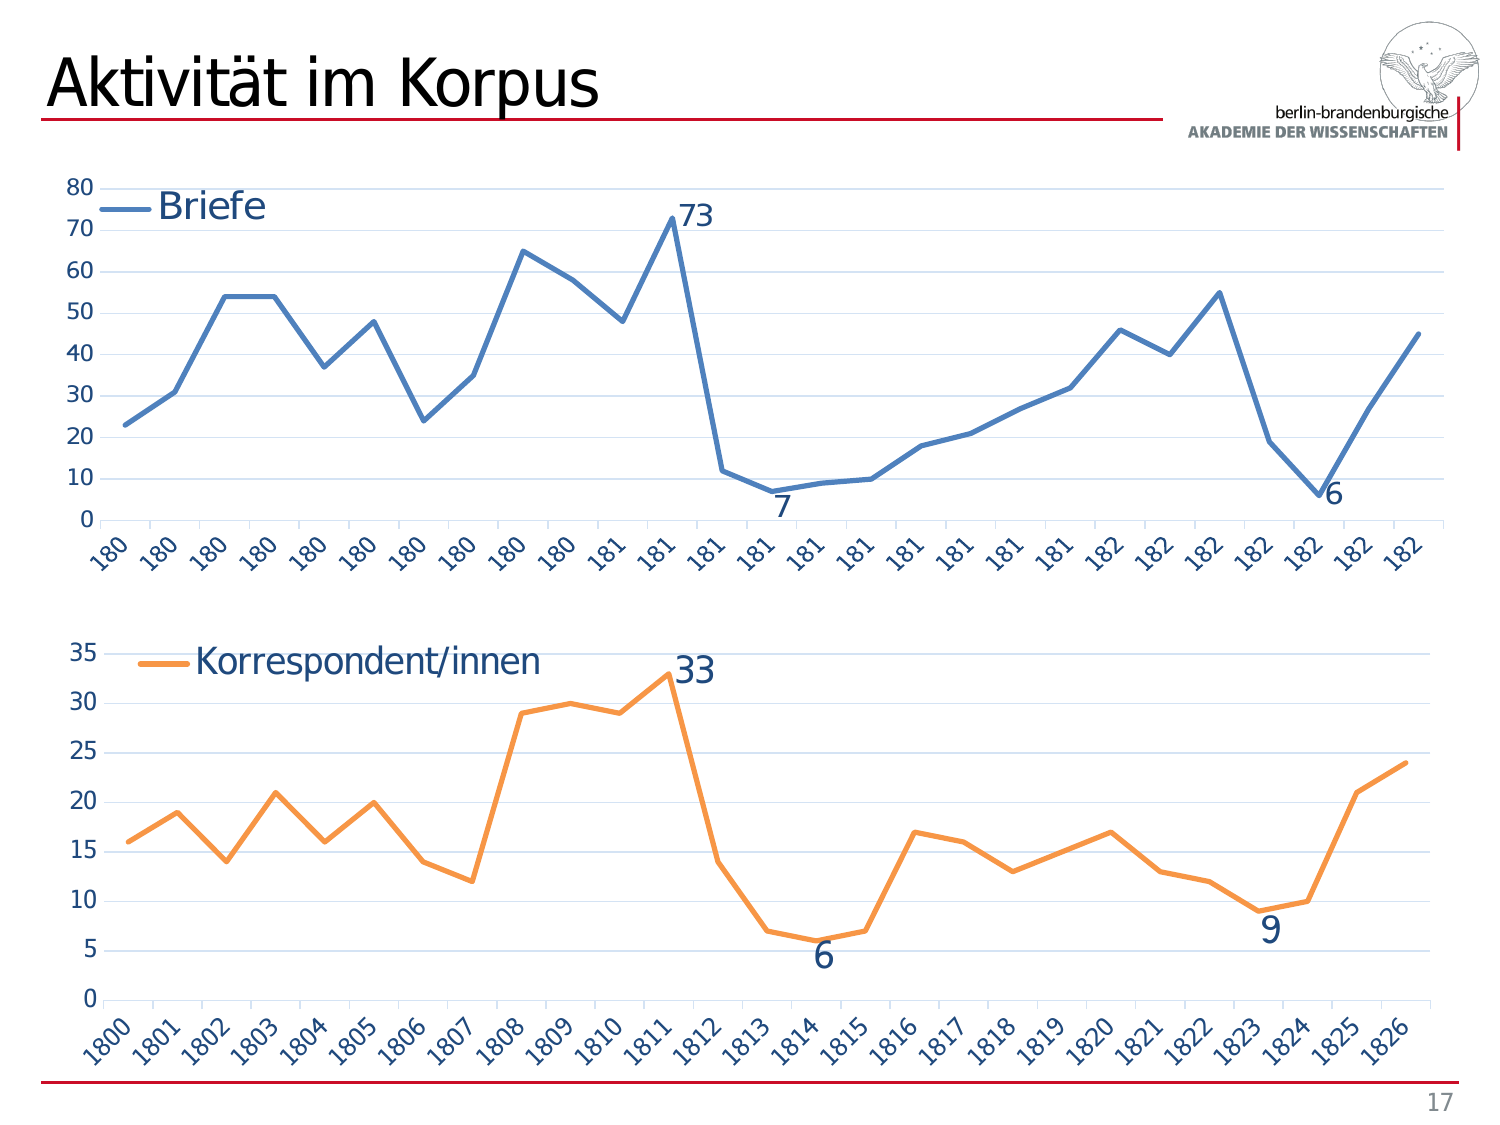

# Aktivität im Korpus

### Chart

| Category | Briefe |
|---|---|
| 1800 | 23.0 |
| 1801 | 31.0 |
| 1802 | 54.0 |
| 1803 | 54.0 |
| 1804 | 37.0 |
| 1805 | 48.0 |
| 1806 | 24.0 |
| 1807 | 35.0 |
| 1808 | 65.0 |
| 1809 | 58.0 |
| 1810 | 48.0 |
| 1811 | 73.0 |
| 1812 | 12.0 |
| 1813 | 7.0 |
| 1814 | 9.0 |
| 1815 | 10.0 |
| 1816 | 18.0 |
| 1817 | 21.0 |
| 1818 | 27.0 |
| 1819 | 32.0 |
| 1820 | 46.0 |
| 1821 | 40.0 |
| 1822 | 55.0 |
| 1823 | 19.0 |
| 1824 | 6.0 |
| 1825 | 27.0 |
| 1826 | 45.0 |

### Chart

| Category | Korrespondent/innen |
|---|---|
| 1800 | 16.0 |
| 1801 | 19.0 |
| 1802 | 14.0 |
| 1803 | 21.0 |
| 1804 | 16.0 |
| 1805 | 20.0 |
| 1806 | 14.0 |
| 1807 | 12.0 |
| 1808 | 29.0 |
| 1809 | 30.0 |
| 1810 | 29.0 |
| 1811 | 33.0 |
| 1812 | 14.0 |
| 1813 | 7.0 |
| 1814 | 6.0 |
| 1815 | 7.0 |
| 1816 | 17.0 |
| 1817 | 16.0 |
| 1818 | 13.0 |
| 1819 | 15.0 |
| 1820 | 17.0 |
| 1821 | 13.0 |
| 1822 | 12.0 |
| 1823 | 9.0 |
| 1824 | 10.0 |
| 1825 | 21.0 |
| 1826 | 24.0 |
17